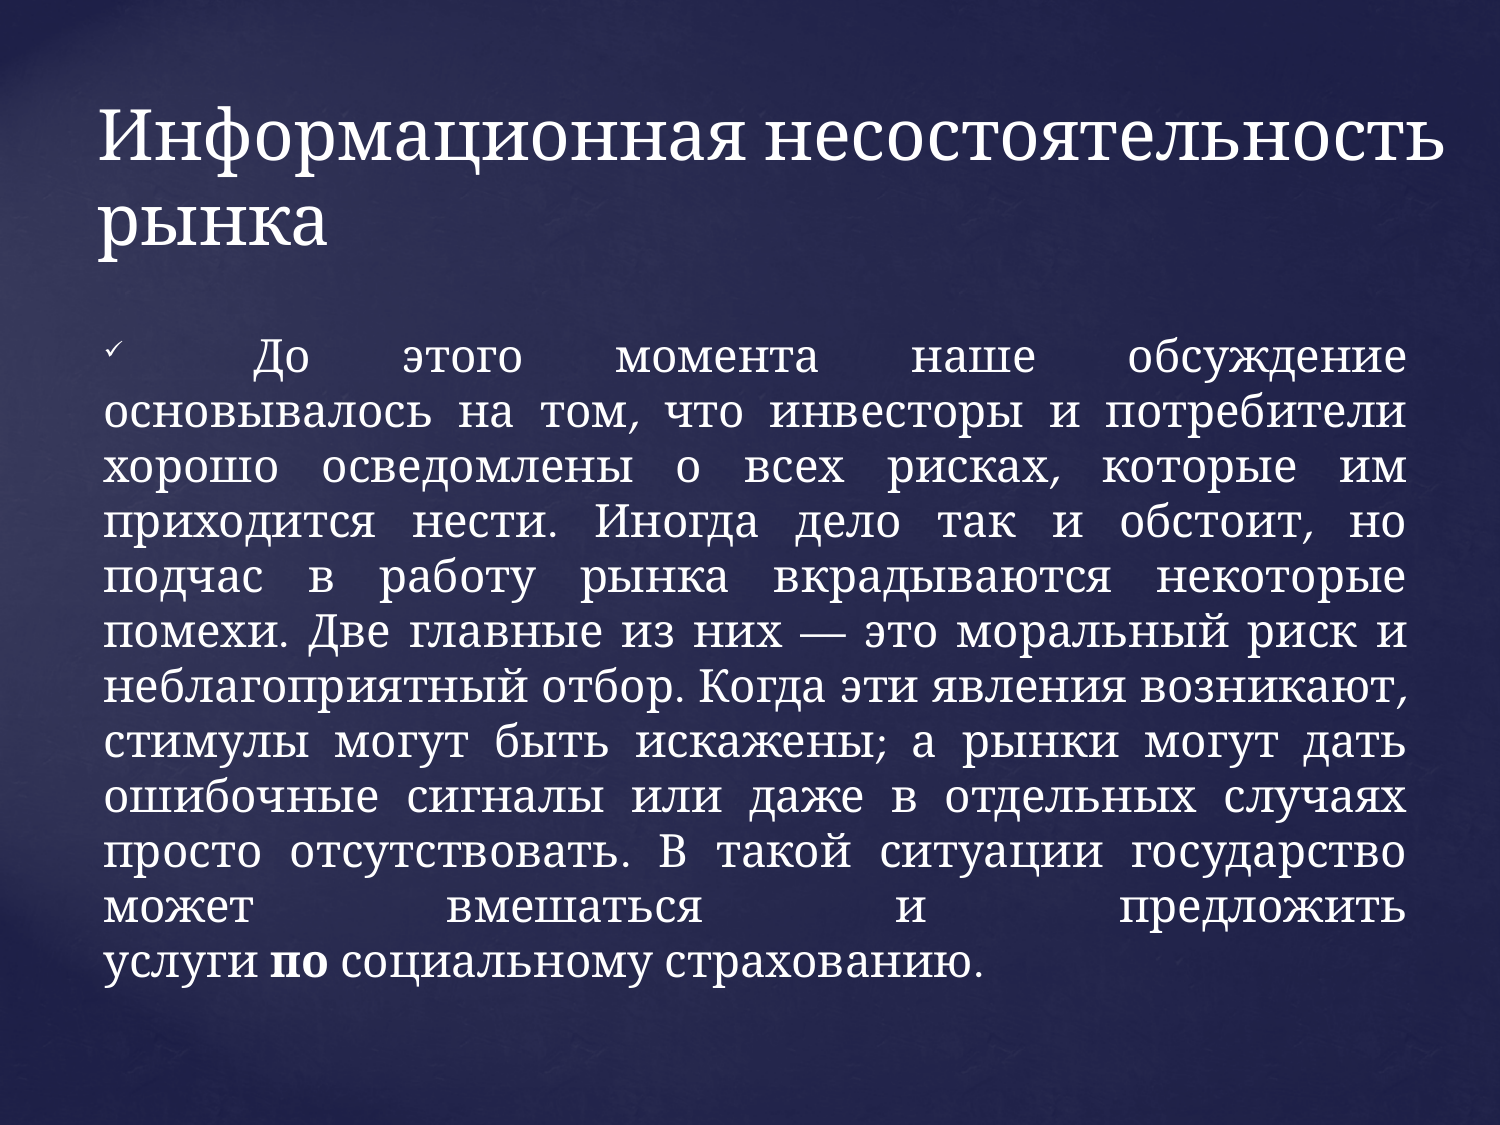

# Информационная несостоятельность рынка
	До этого момента наше обсуждение основывалось на том, что инвесторы и потребители хорошо осведомлены о всех рисках, которые им приходится нести. Иногда дело так и обстоит, но подчас в работу рынка вкрадываются некоторые помехи. Две главные из них — это моральный риск и неблагоприятный отбор. Когда эти явления возникают, стимулы могут быть искажены; а рынки могут дать ошибочные сигналы или даже в отдельных случаях просто отсутствовать. В такой ситуации государство может вмешаться и предложить услуги по социальному страхованию.